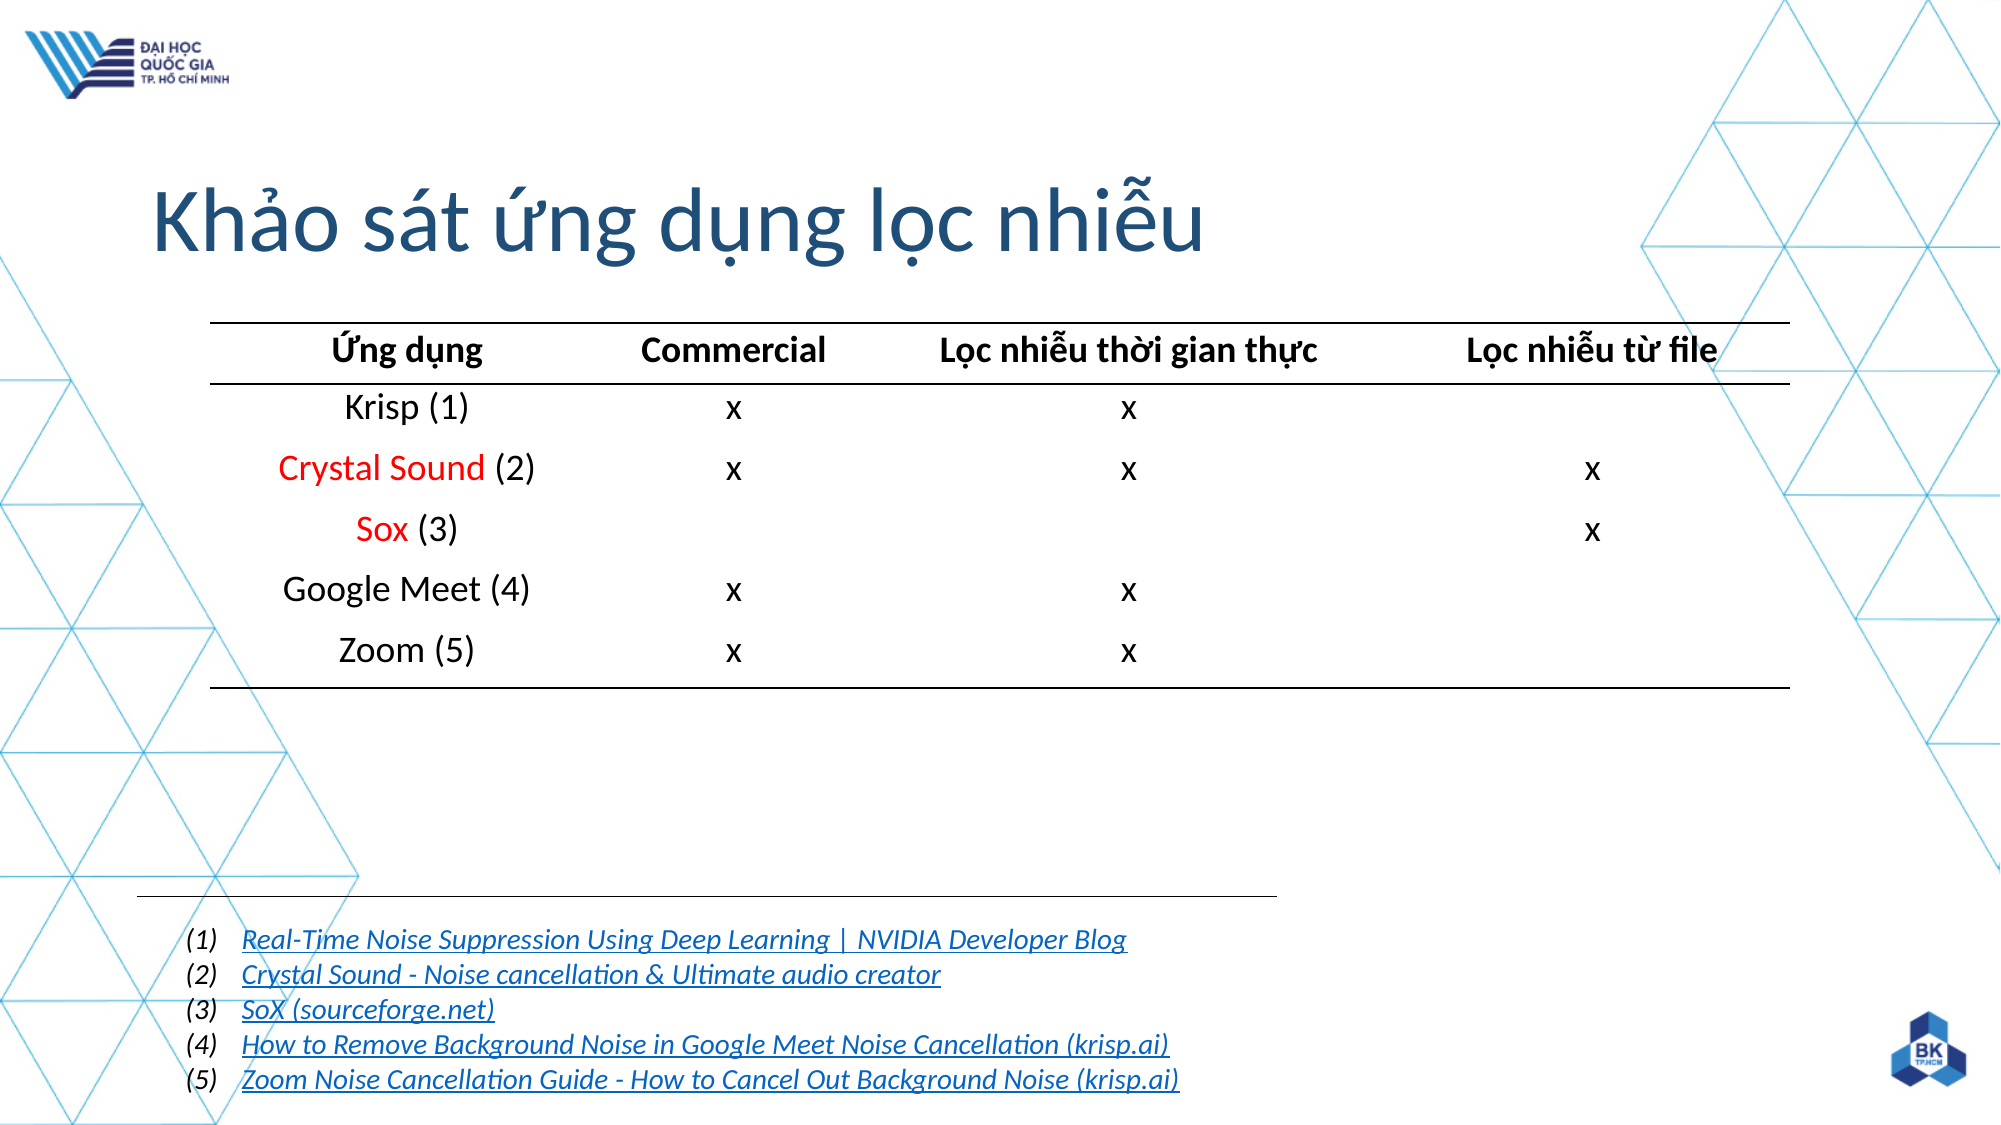

# Khảo sát ứng dụng lọc nhiễu
| Ứng dụng | Commercial | Lọc nhiễu thời gian thực | Lọc nhiễu từ file |
| --- | --- | --- | --- |
| Krisp (1) | x | x |  |
| Crystal Sound (2) | x | x | x |
| Sox (3) |  |  | x |
| Google Meet (4) | x | x |  |
| Zoom (5) | x | x |  |
Real-Time Noise Suppression Using Deep Learning | NVIDIA Developer Blog
Crystal Sound - Noise cancellation & Ultimate audio creator
SoX (sourceforge.net)
How to Remove Background Noise in Google Meet Noise Cancellation (krisp.ai)
Zoom Noise Cancellation Guide - How to Cancel Out Background Noise (krisp.ai)
14